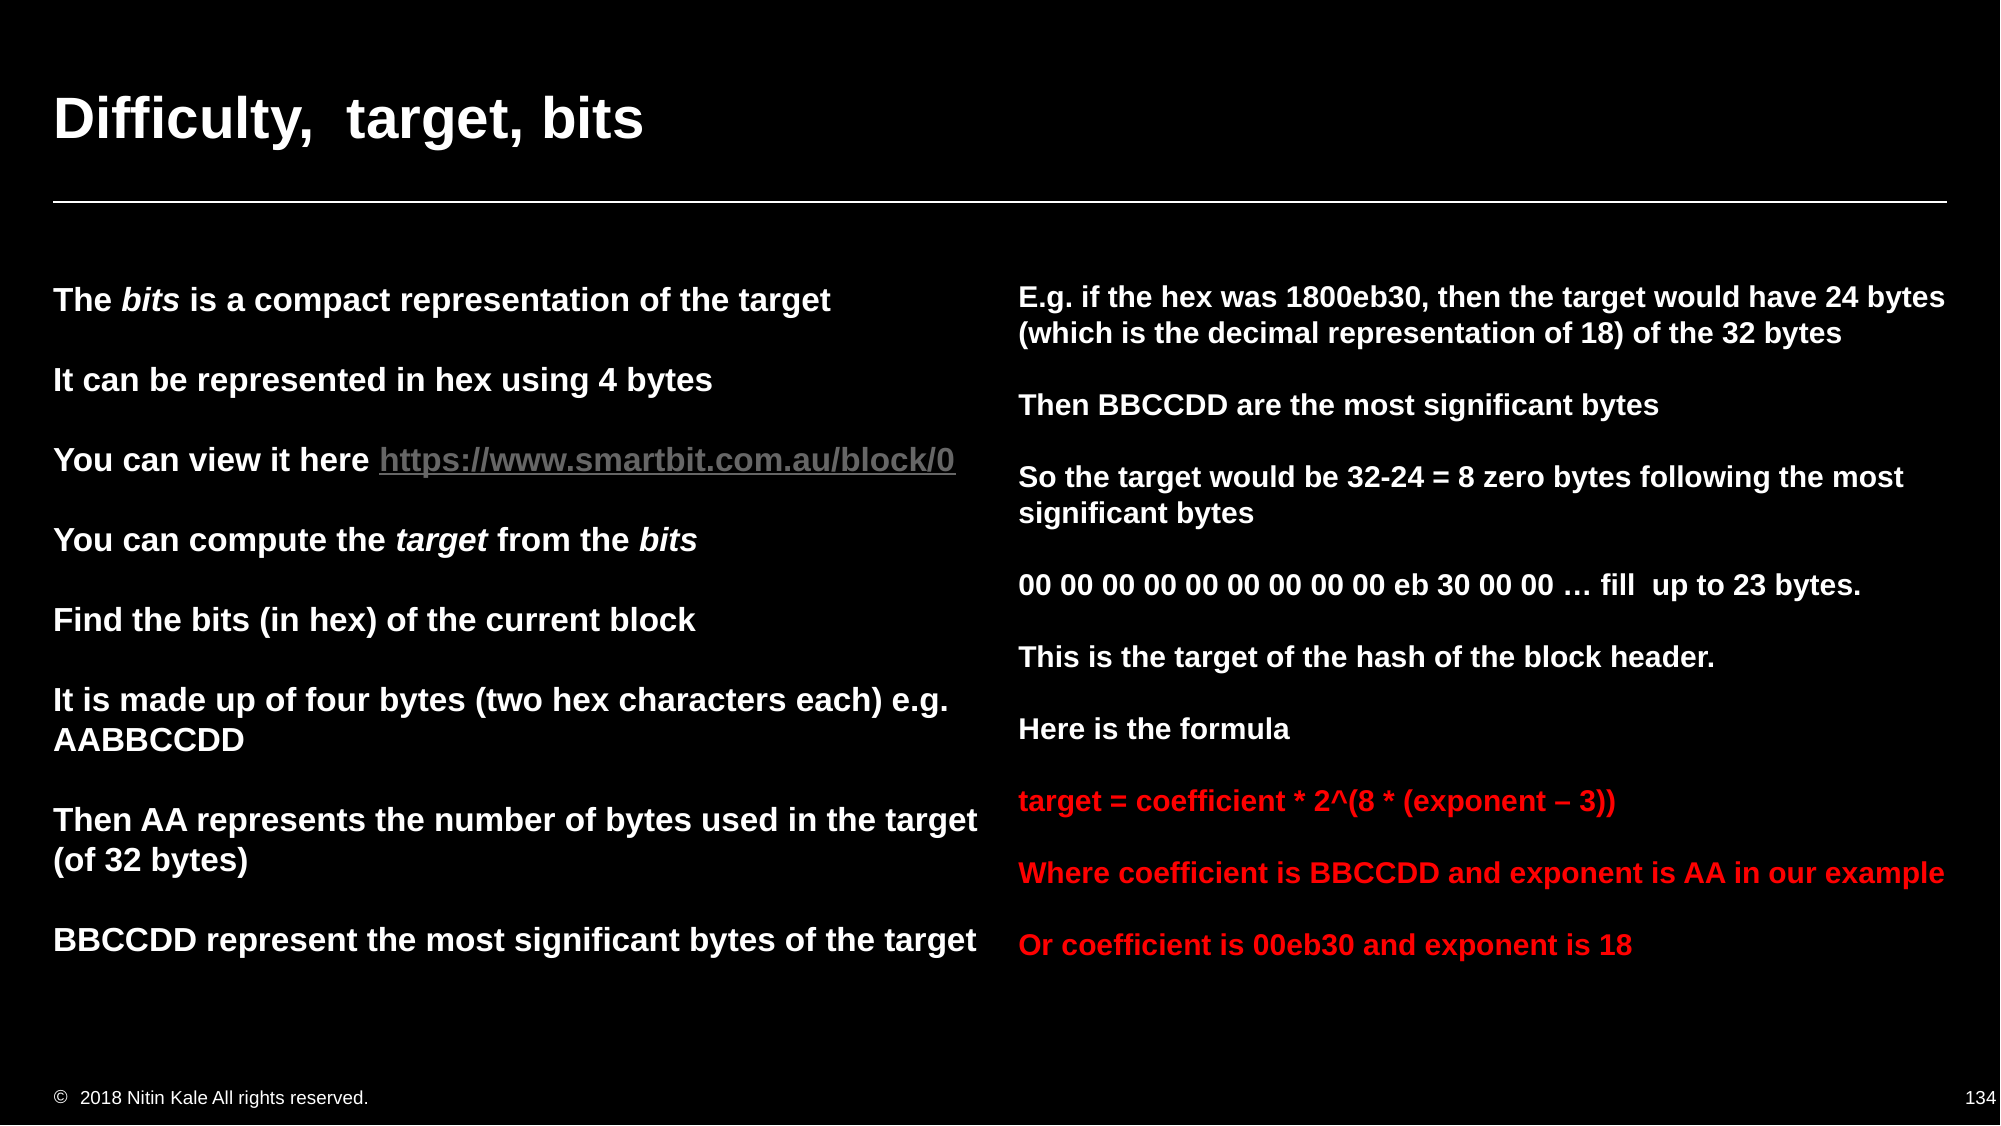

# Difficulty,  target, bits
The bits is a compact representation of the target
It can be represented in hex using 4 bytes
You can view it here https://www.smartbit.com.au/block/0
You can compute the target from the bits
Find the bits (in hex) of the current block
It is made up of four bytes (two hex characters each) e.g. AABBCCDD
Then AA represents the number of bytes used in the target (of 32 bytes)
BBCCDD represent the most significant bytes of the target

E.g. if the hex was 1800eb30, then the target would have 24 bytes (which is the decimal representation of 18) of the 32 bytes
Then BBCCDD are the most significant bytes
So the target would be 32-24 = 8 zero bytes following the most significant bytes
00 00 00 00 00 00 00 00 00 eb 30 00 00 … fill  up to 23 bytes.
This is the target of the hash of the block header.
Here is the formula
target = coefficient * 2^(8 * (exponent – 3))
Where coefficient is BBCCDD and exponent is AA in our example
Or coefficient is 00eb30 and exponent is 18